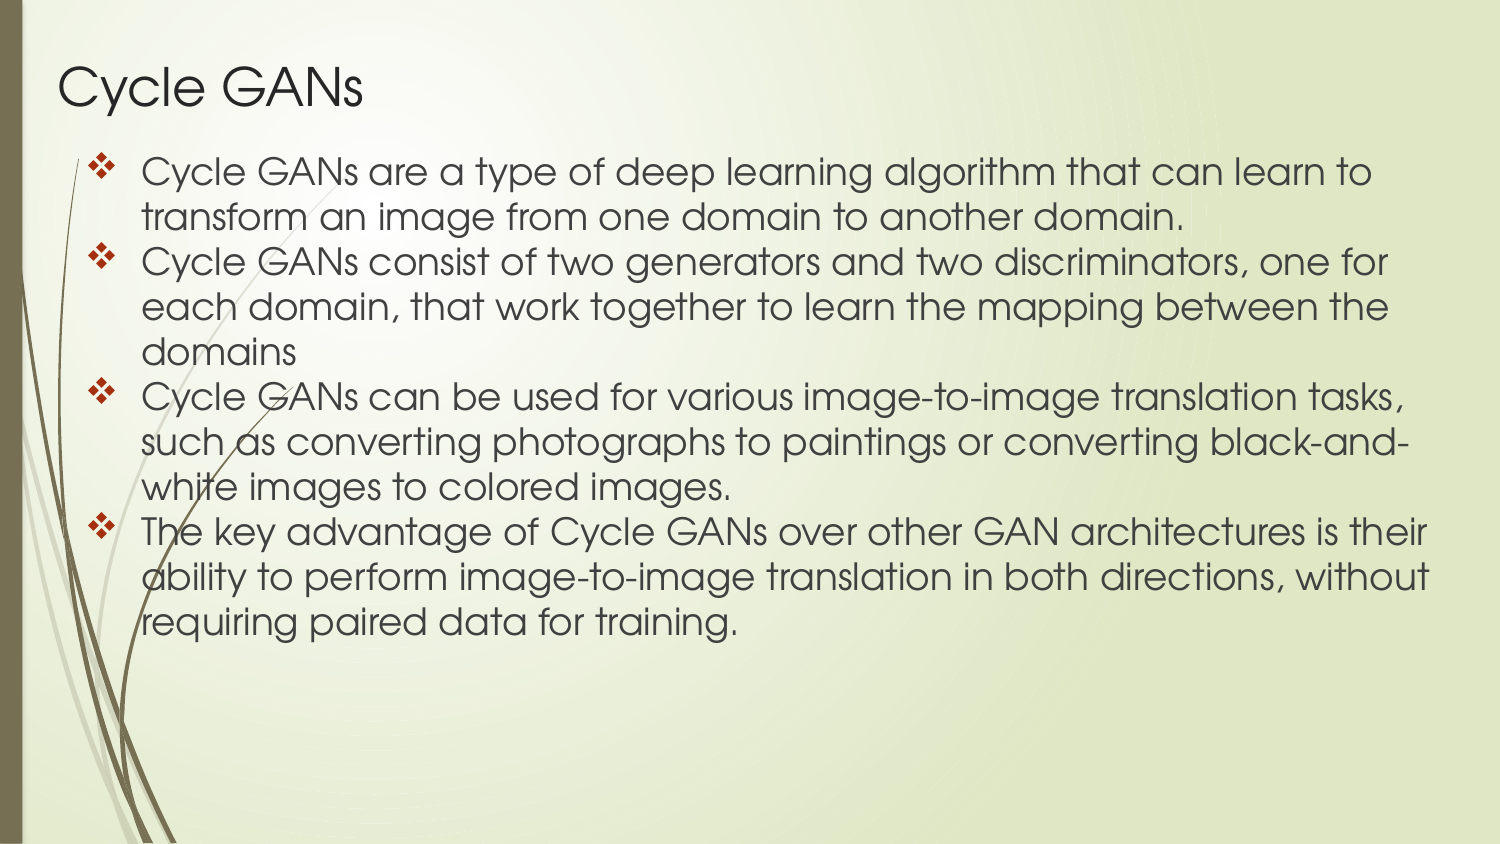

# Cycle GANs

Cycle GANs are a type of deep learning algorithm that can learn to transform an image from one domain to another domain.
Cycle GANs consist of two generators and two discriminators, one for each domain, that work together to learn the mapping between the domains
Cycle GANs can be used for various image-to-image translation tasks, such as converting photographs to paintings or converting black-and-white images to colored images.
The key advantage of Cycle GANs over other GAN architectures is their ability to perform image-to-image translation in both directions, without requiring paired data for training.